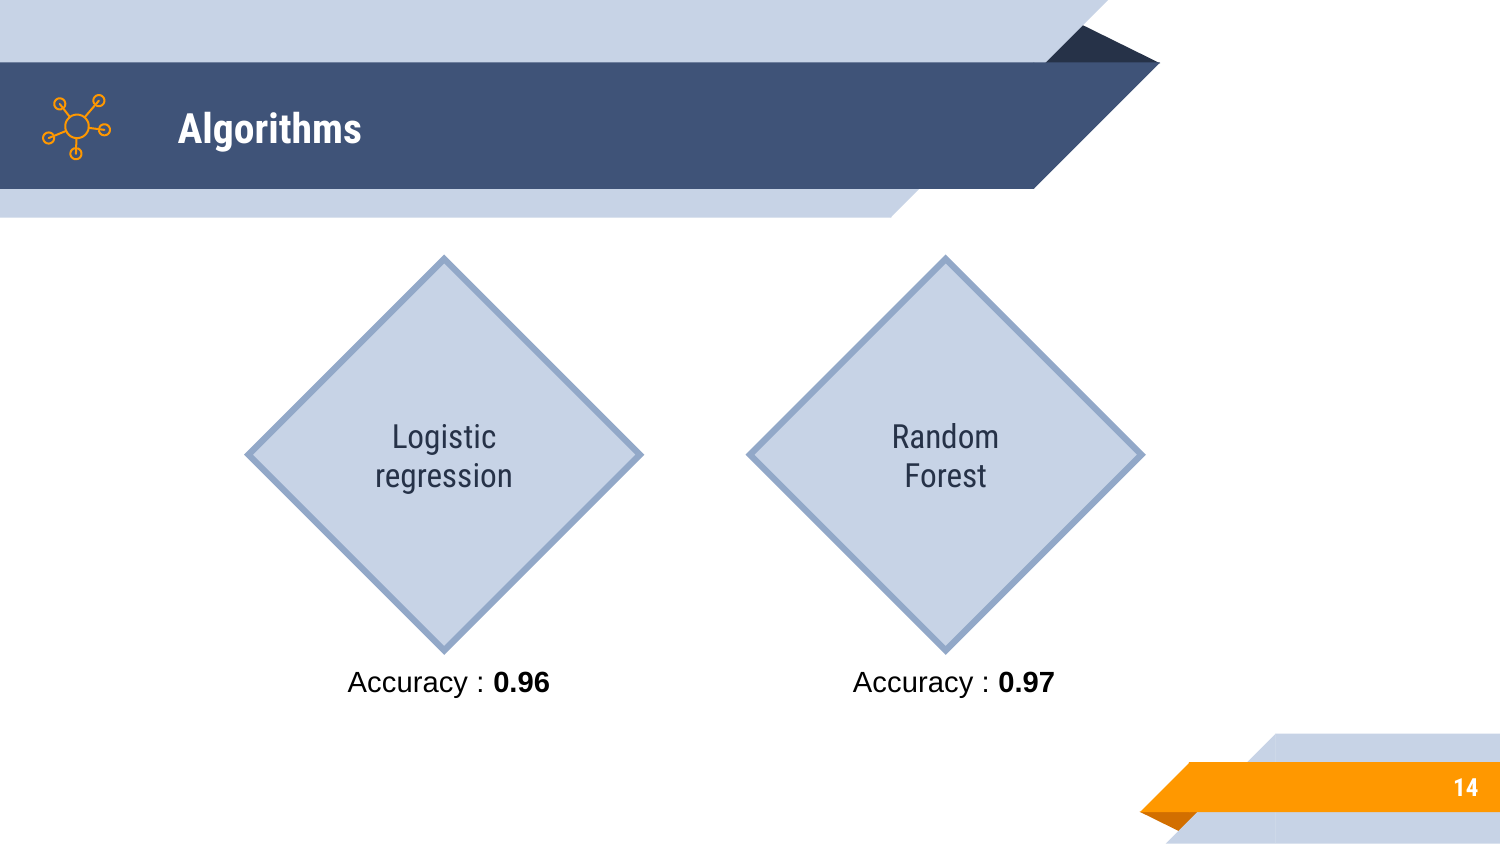

# Algorithms

Logistic regression
Random Forest
Accuracy : 0.97
Accuracy : 0.96
14